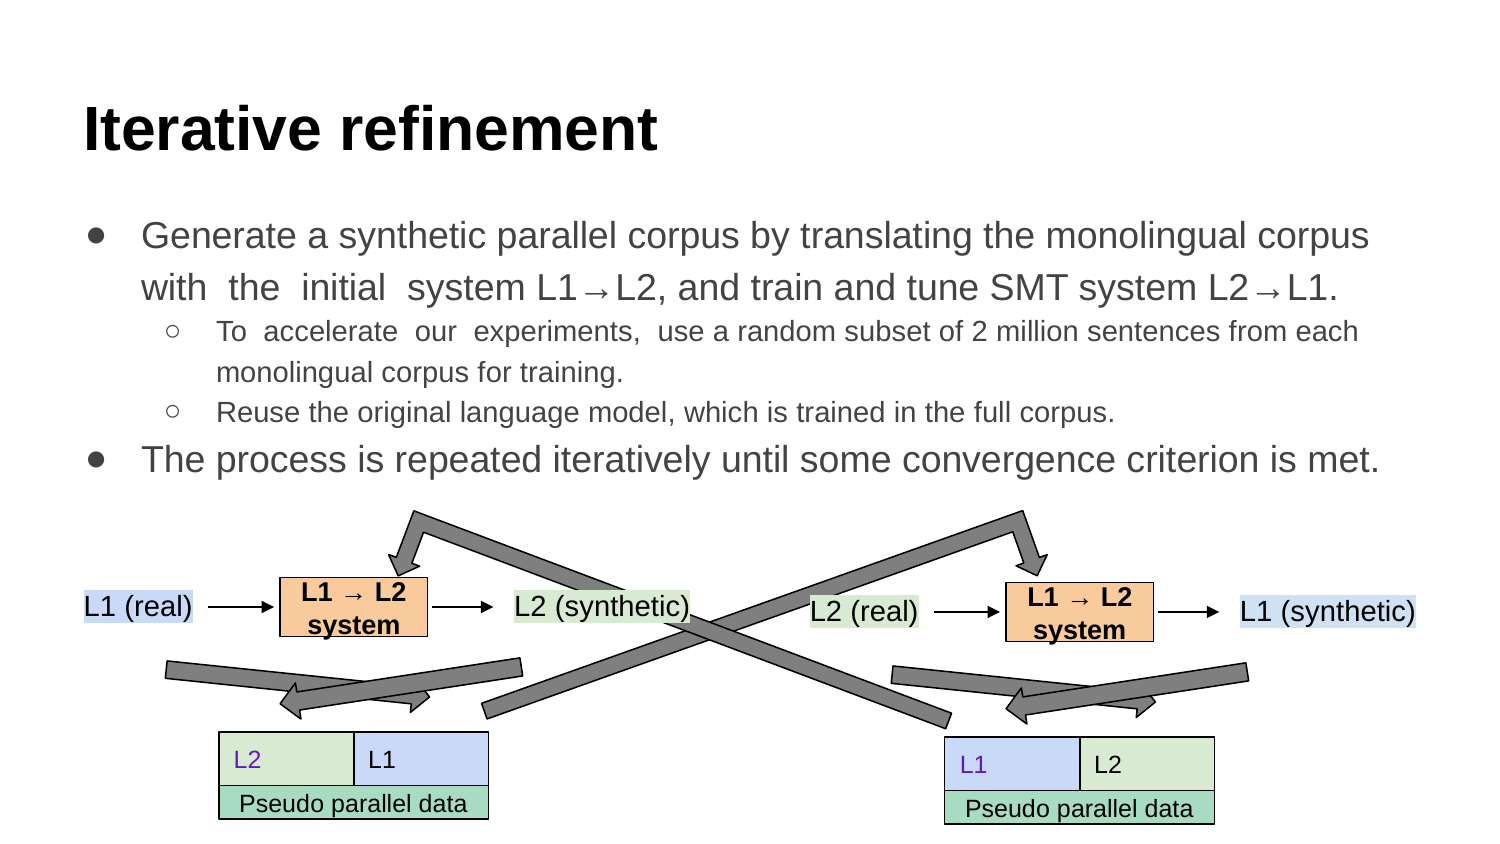

# Iterative refinement
Generate a synthetic parallel corpus by translating the monolingual corpus with  the  initial  system L1→L2, and train and tune SMT system L2→L1.
To  accelerate  our  experiments,  use a random subset of 2 million sentences from each monolingual corpus for training.
Reuse the original language model, which is trained in the full corpus.
The process is repeated iteratively until some convergence criterion is met.

L2 (synthetic)
L1 (real)
L1 (synthetic)
L2 (real)
L1 → L2 system
L1 → L2 system

L2
L1
L1
L2
Pseudo parallel data
Pseudo parallel data